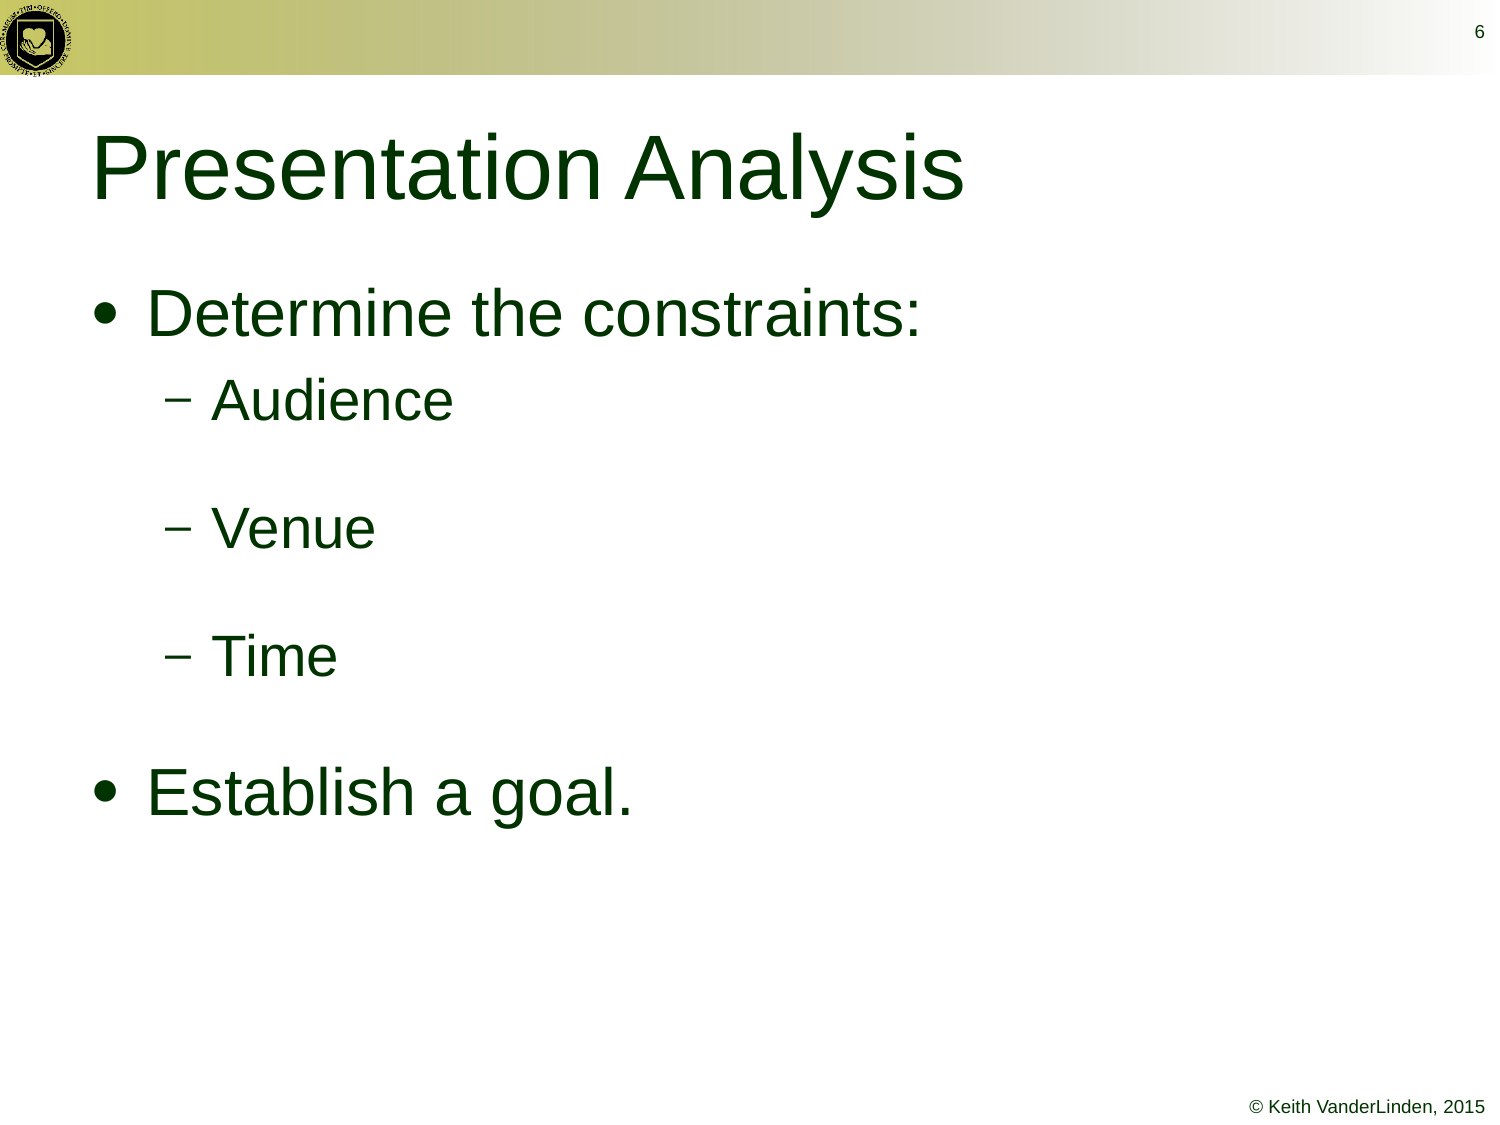

6
# Presentation Analysis
Determine the constraints:
Audience
Venue
Time
Establish a goal.